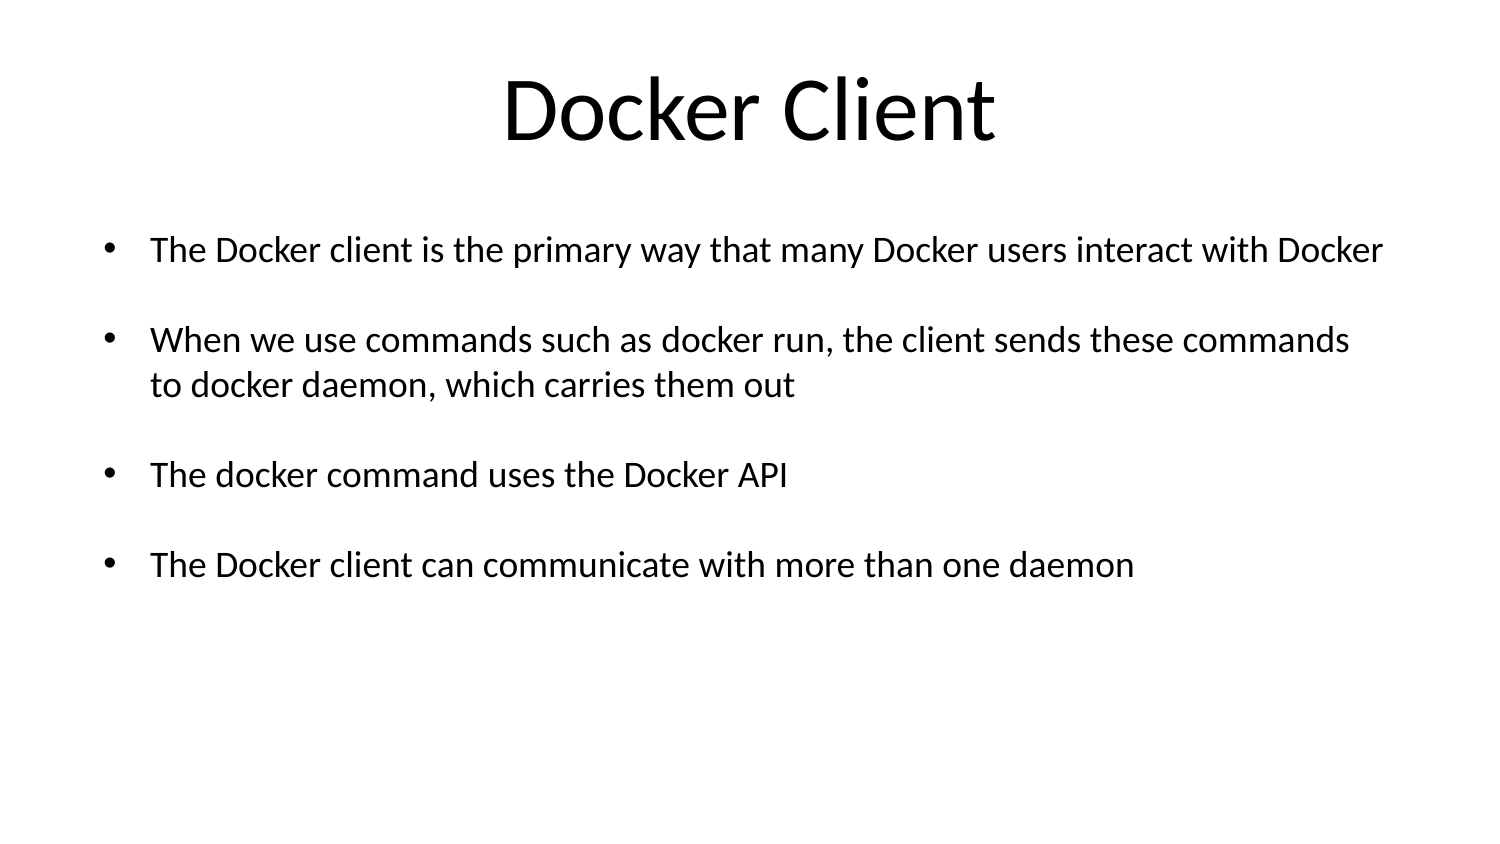

# Docker Client
The Docker client is the primary way that many Docker users interact with Docker

When we use commands such as docker run, the client sends these commands to docker daemon, which carries them out

The docker command uses the Docker API

The Docker client can communicate with more than one daemon